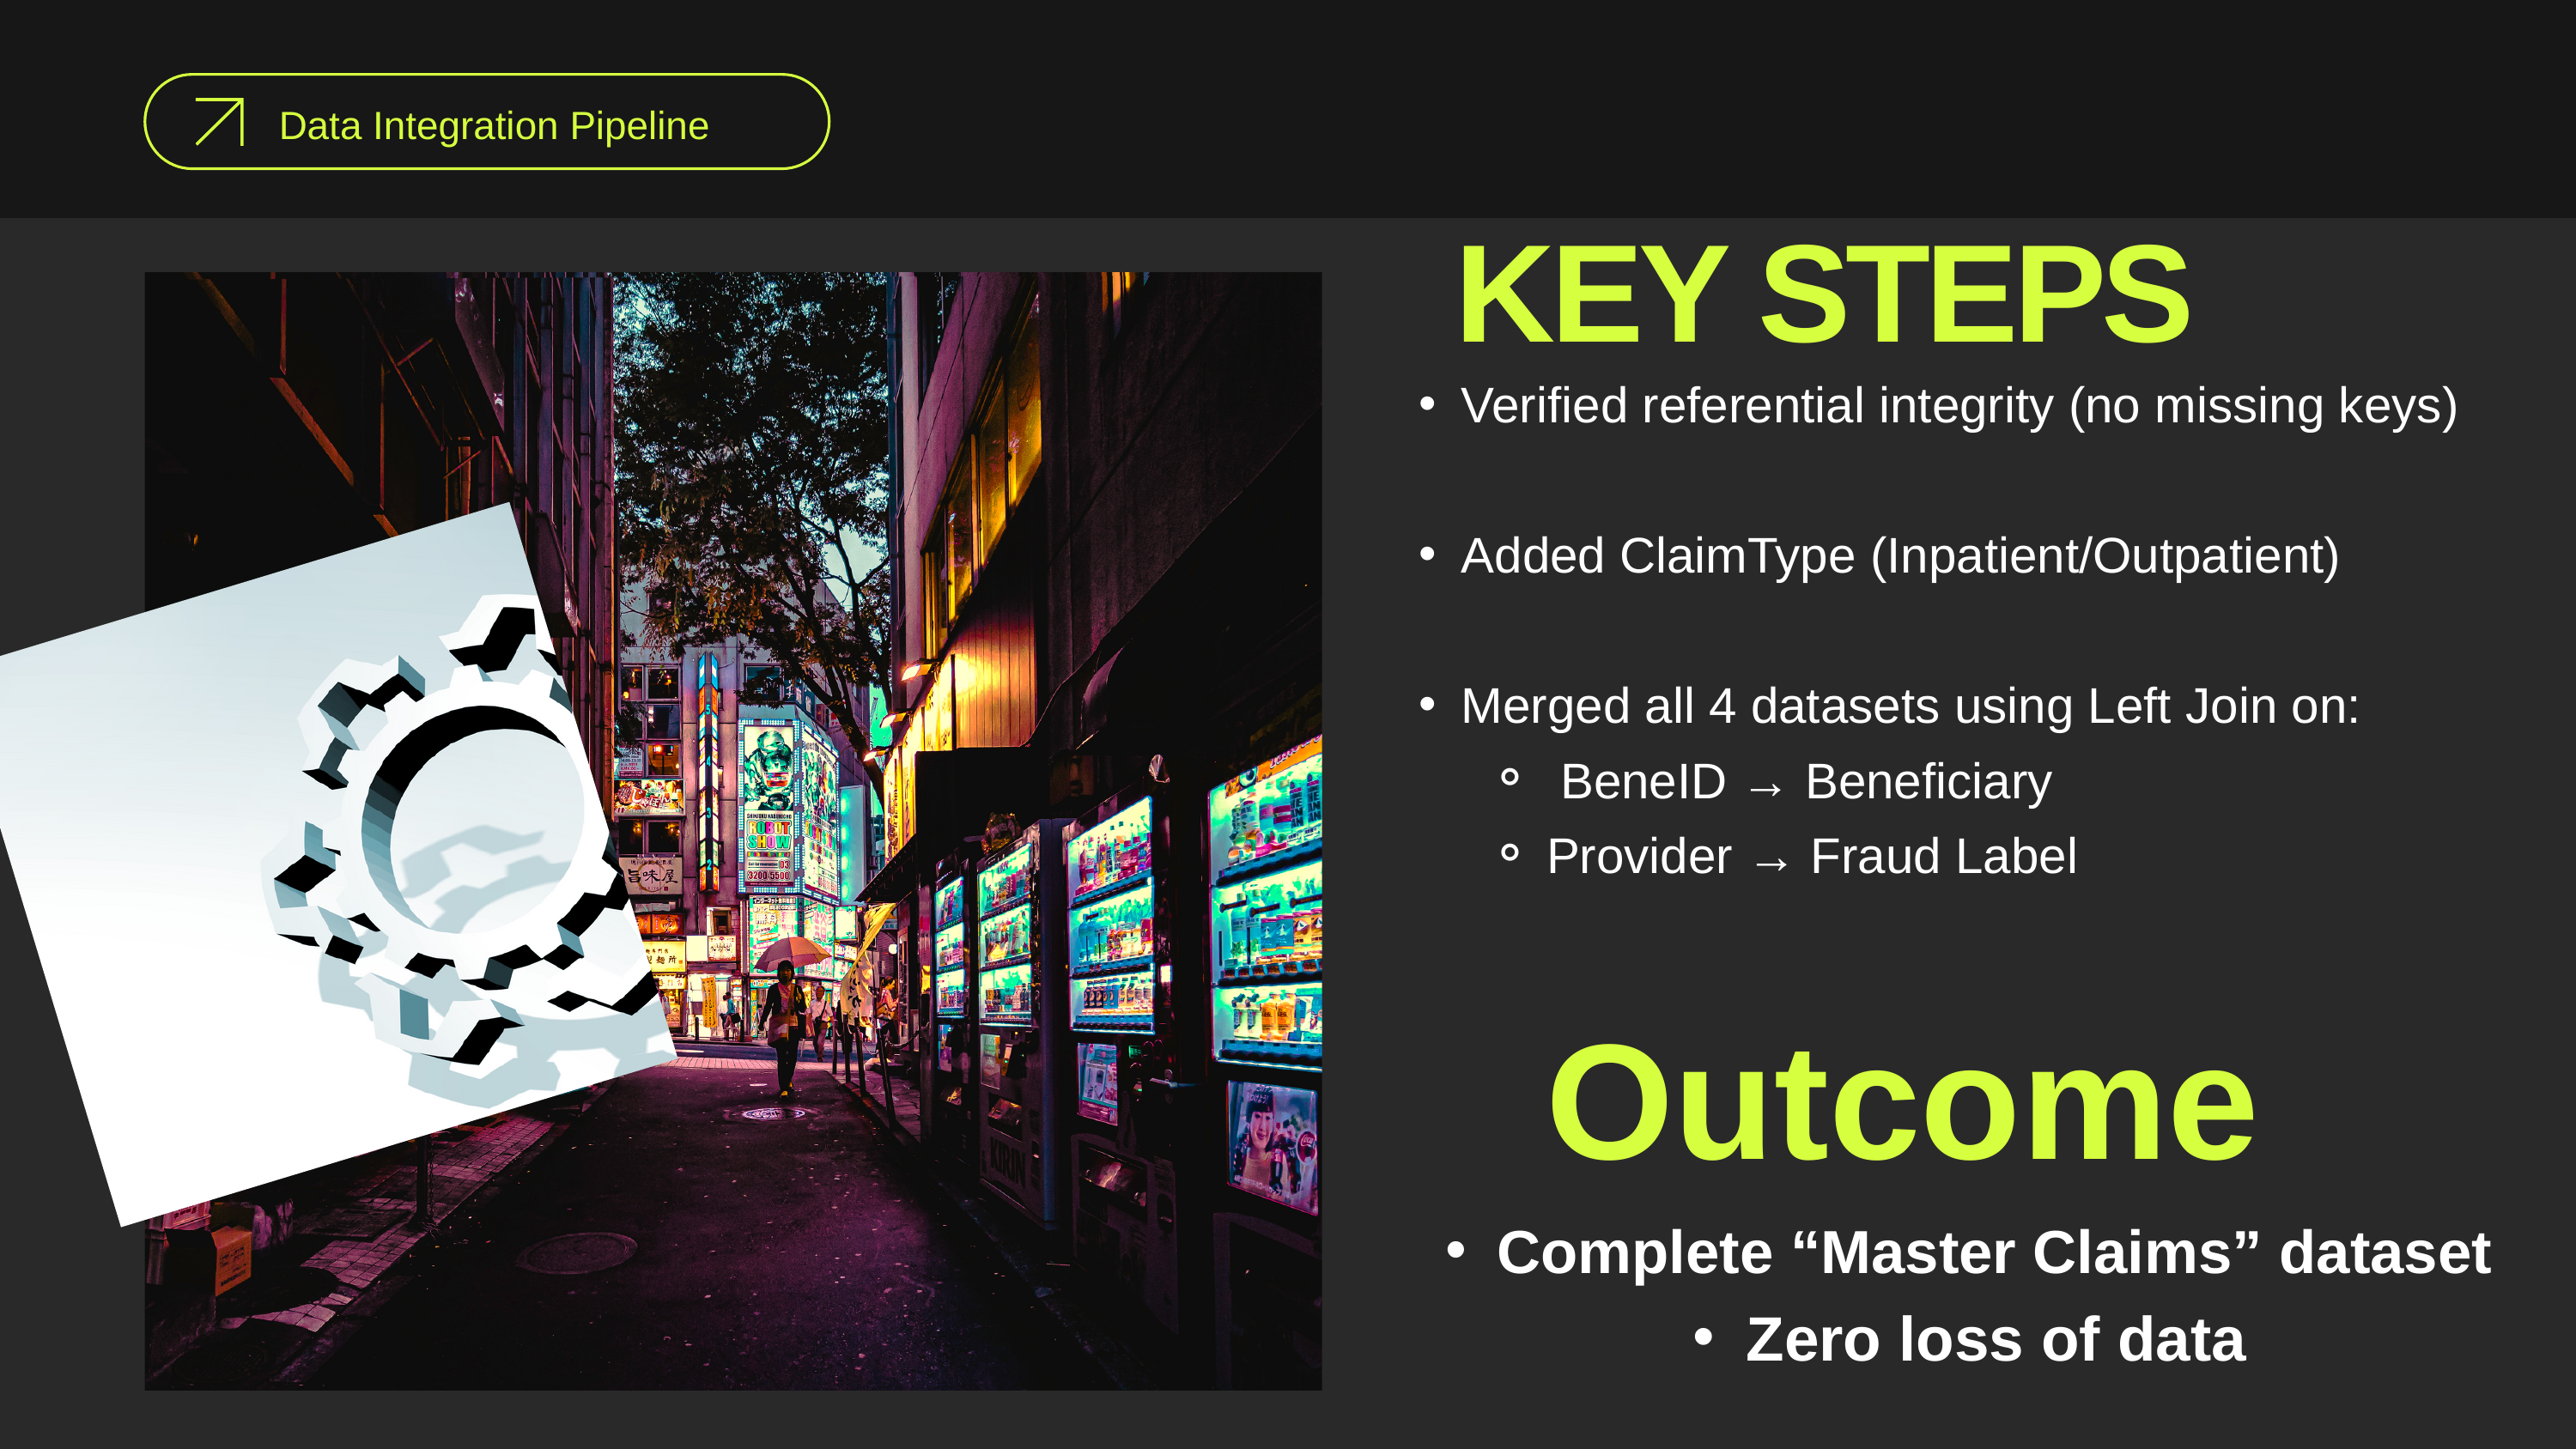

Data Integration Pipeline

KEY STEPS

Verified referential integrity (no missing keys)

Added ClaimType (Inpatient/Outpatient)

Merged all 4 datasets using Left Join on:
 BeneID → Beneficiary
Provider → Fraud Label

Outcome

Complete “Master Claims” dataset
Zero loss of data